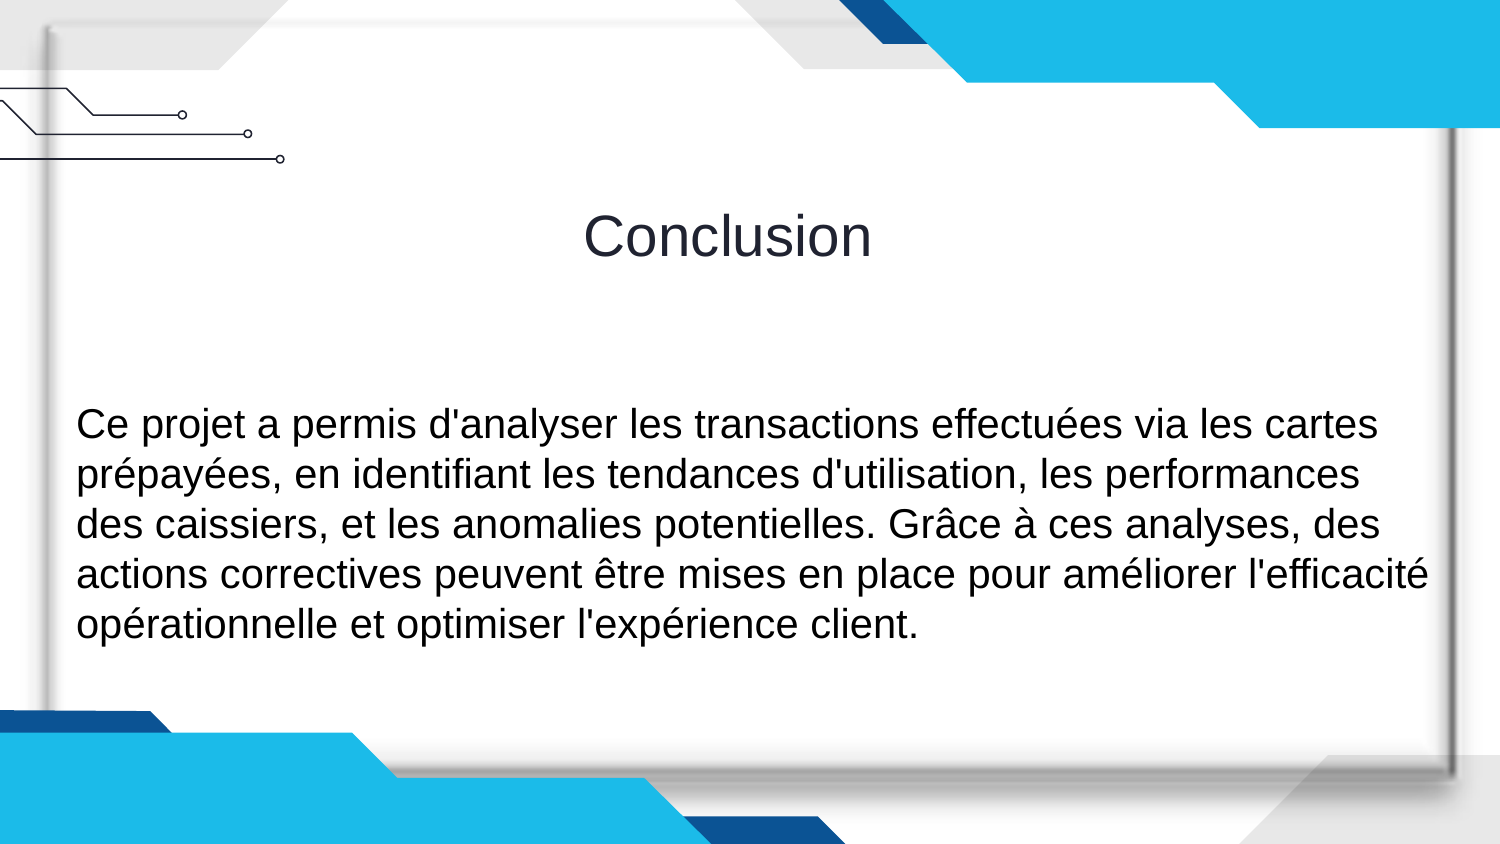

# Conclusion
Ce projet a permis d'analyser les transactions effectuées via les cartes prépayées, en identifiant les tendances d'utilisation, les performances des caissiers, et les anomalies potentielles. Grâce à ces analyses, des actions correctives peuvent être mises en place pour améliorer l'efficacité opérationnelle et optimiser l'expérience client.